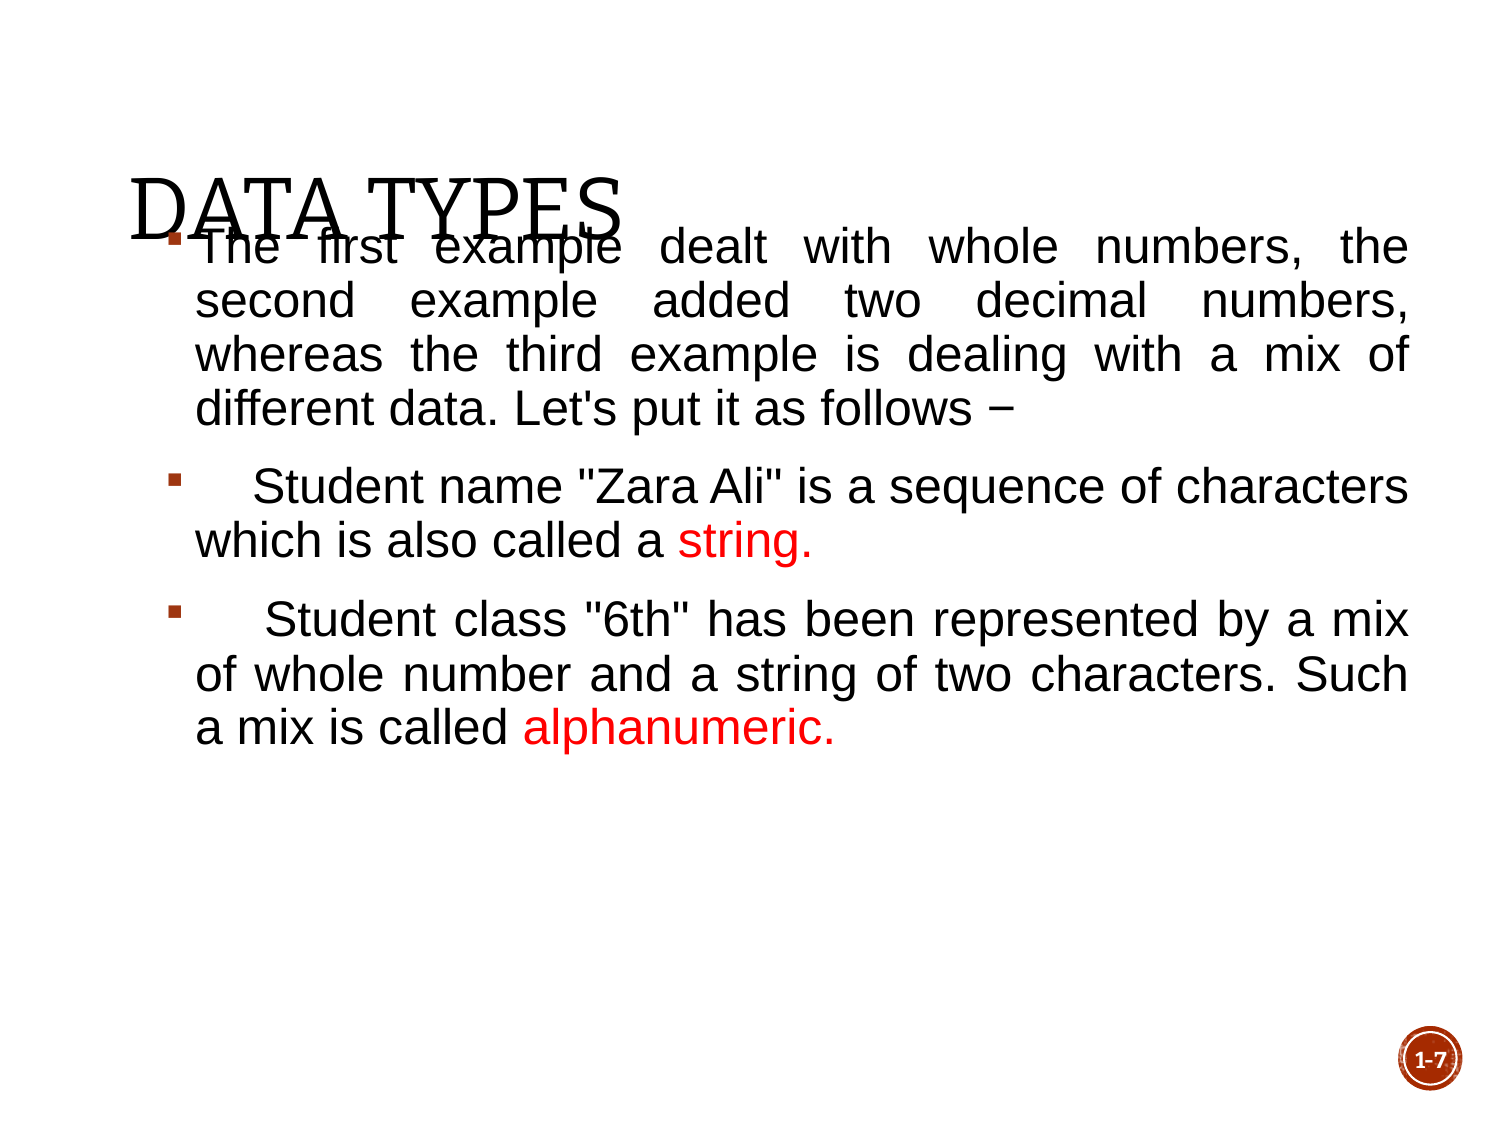

# Data types
The first example dealt with whole numbers, the second example added two decimal numbers, whereas the third example is dealing with a mix of different data. Let's put it as follows −
    Student name "Zara Ali" is a sequence of characters which is also called a string.
    Student class "6th" has been represented by a mix of whole number and a string of two characters. Such a mix is called alphanumeric.

1-7